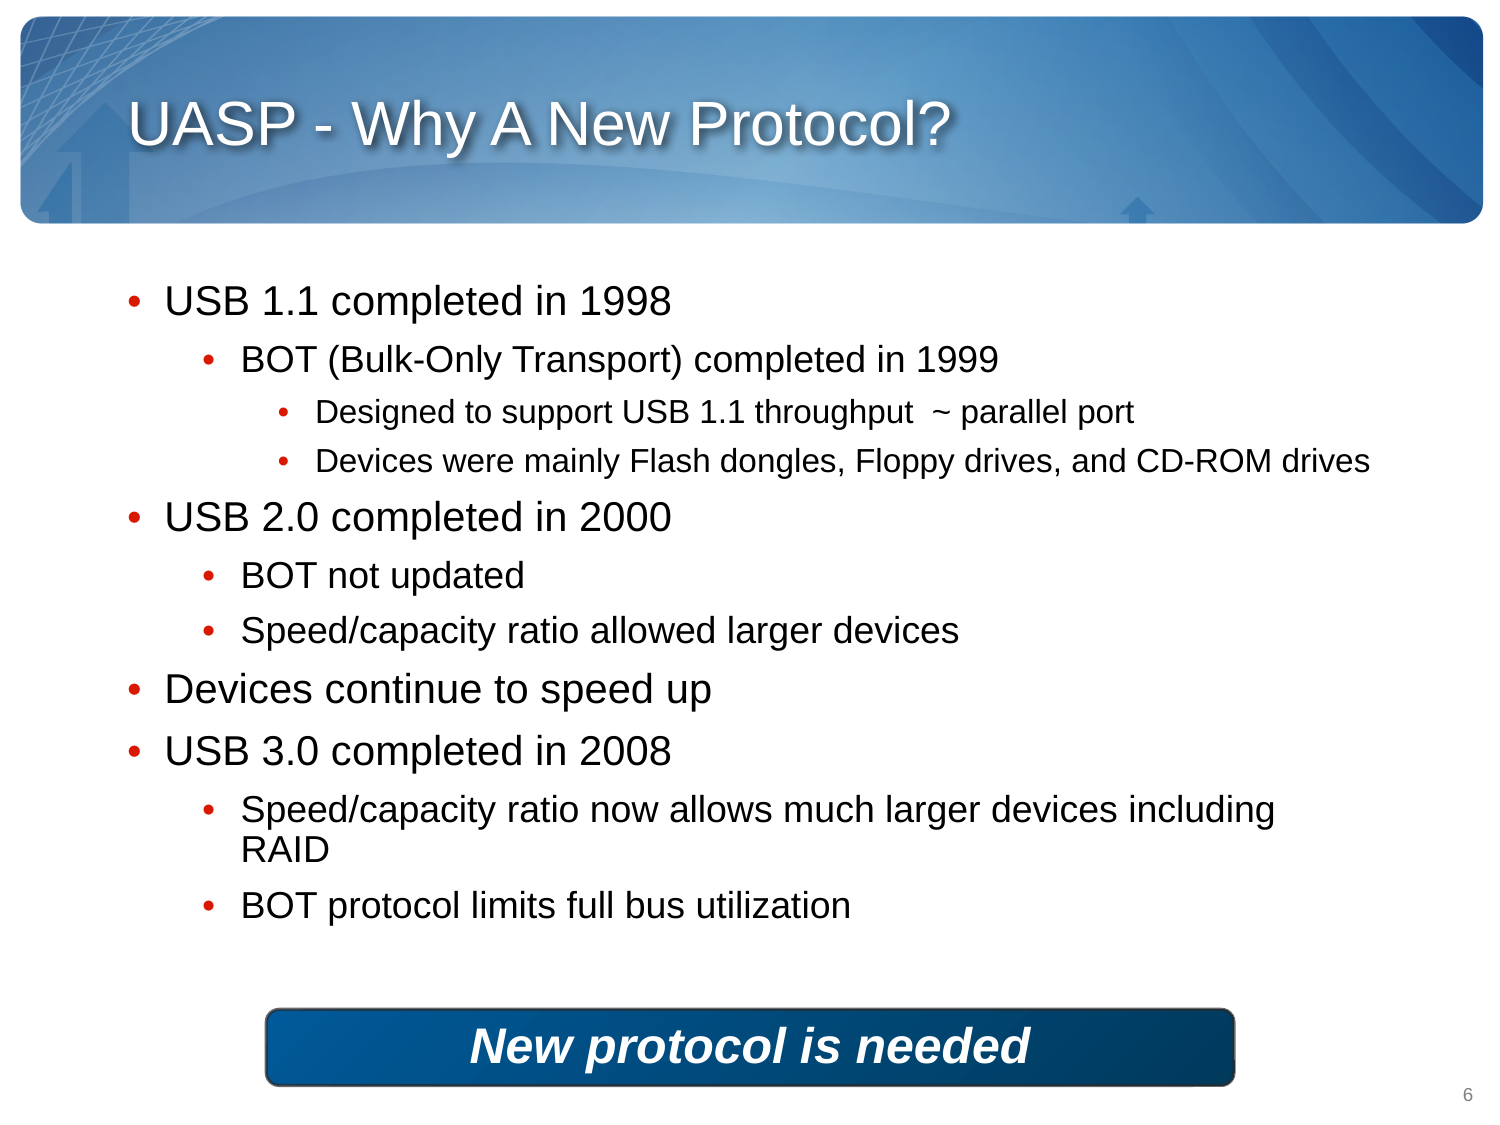

# UASP - Why A New Protocol?
USB 1.1 completed in 1998
BOT (Bulk-Only Transport) completed in 1999
Designed to support USB 1.1 throughput  ~ parallel port
Devices were mainly Flash dongles, Floppy drives, and CD-ROM drives
USB 2.0 completed in 2000
BOT not updated
Speed/capacity ratio allowed larger devices
Devices continue to speed up
USB 3.0 completed in 2008
Speed/capacity ratio now allows much larger devices including RAID
BOT protocol limits full bus utilization
New protocol is needed
6